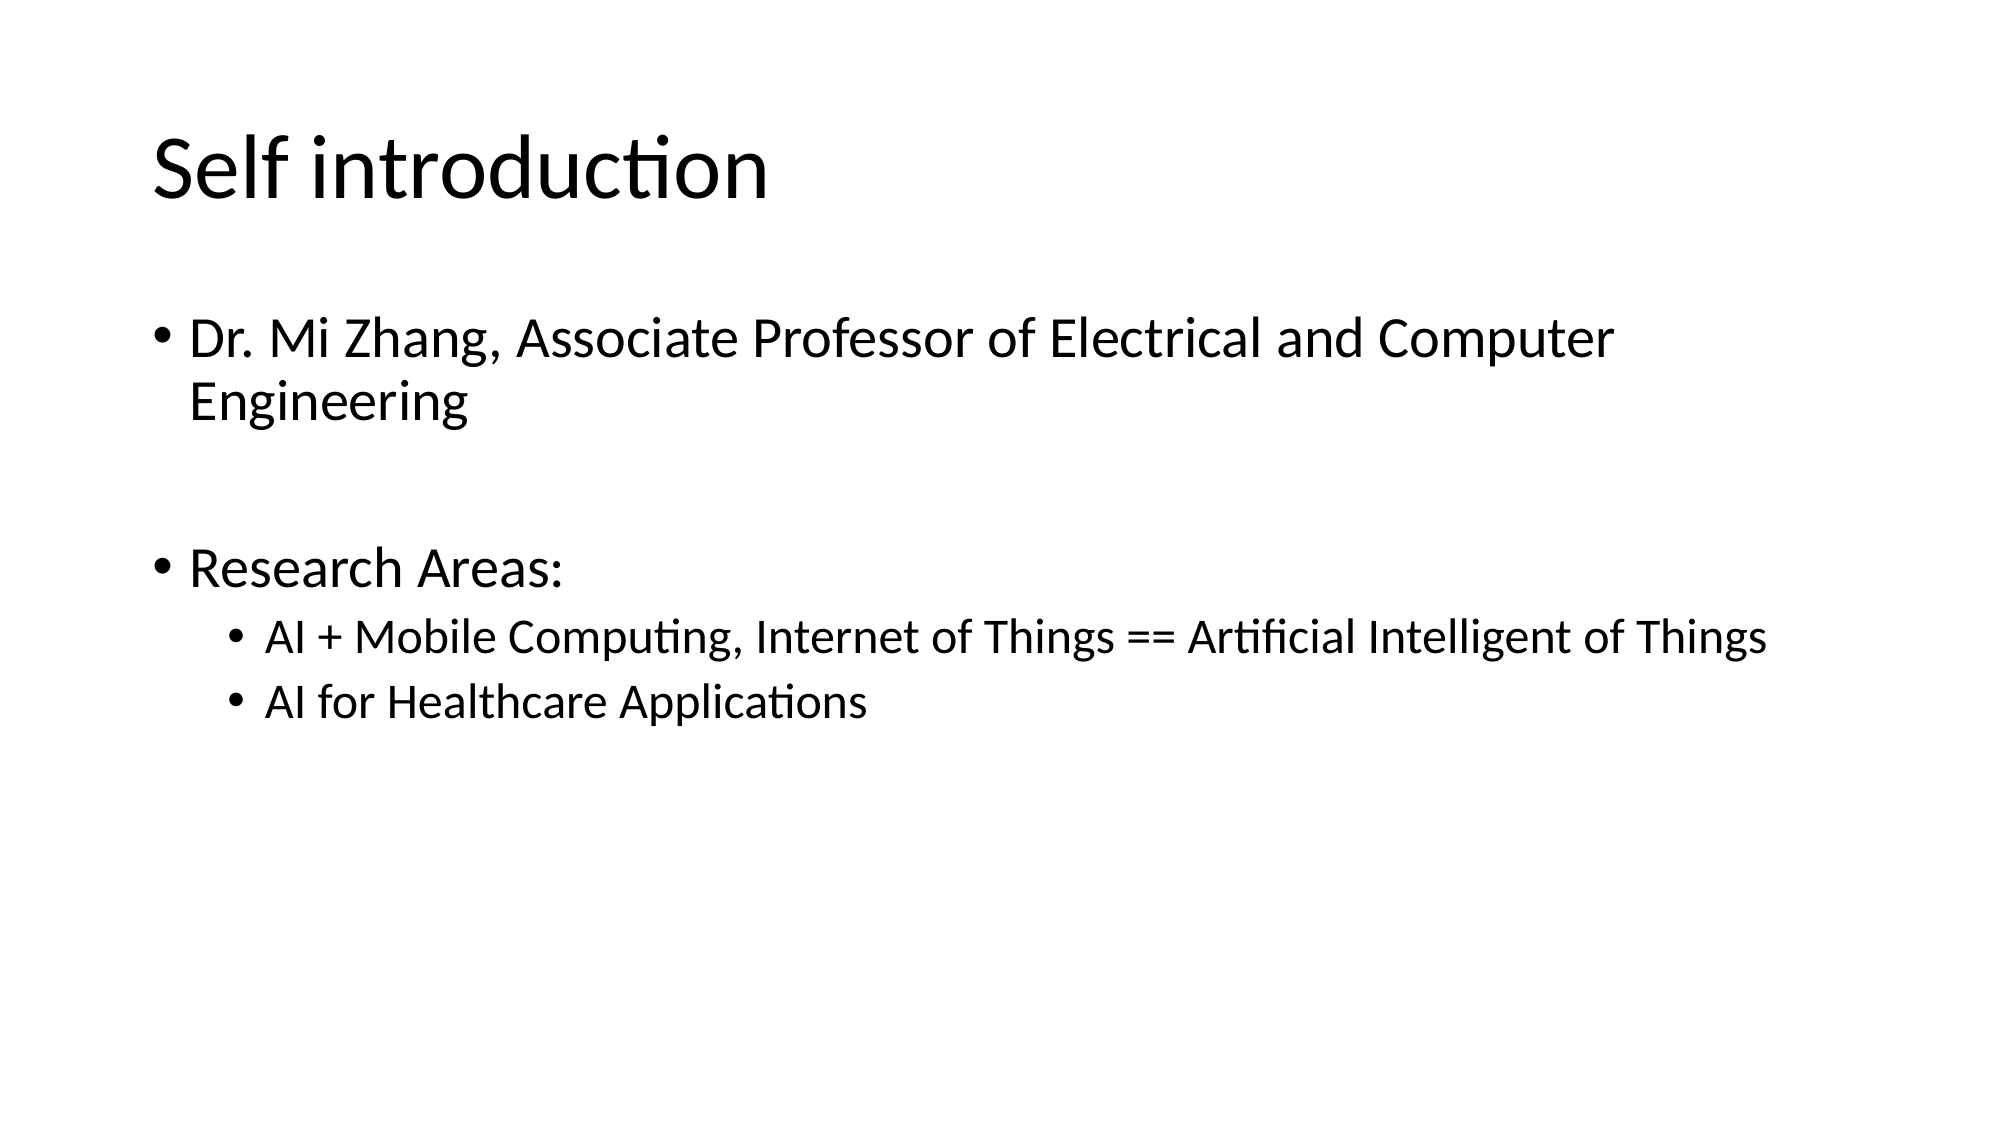

# Self introduction
Dr. Mi Zhang, Associate Professor of Electrical and Computer Engineering

Research Areas:
AI + Mobile Computing, Internet of Things == Artificial Intelligent of Things
AI for Healthcare Applications